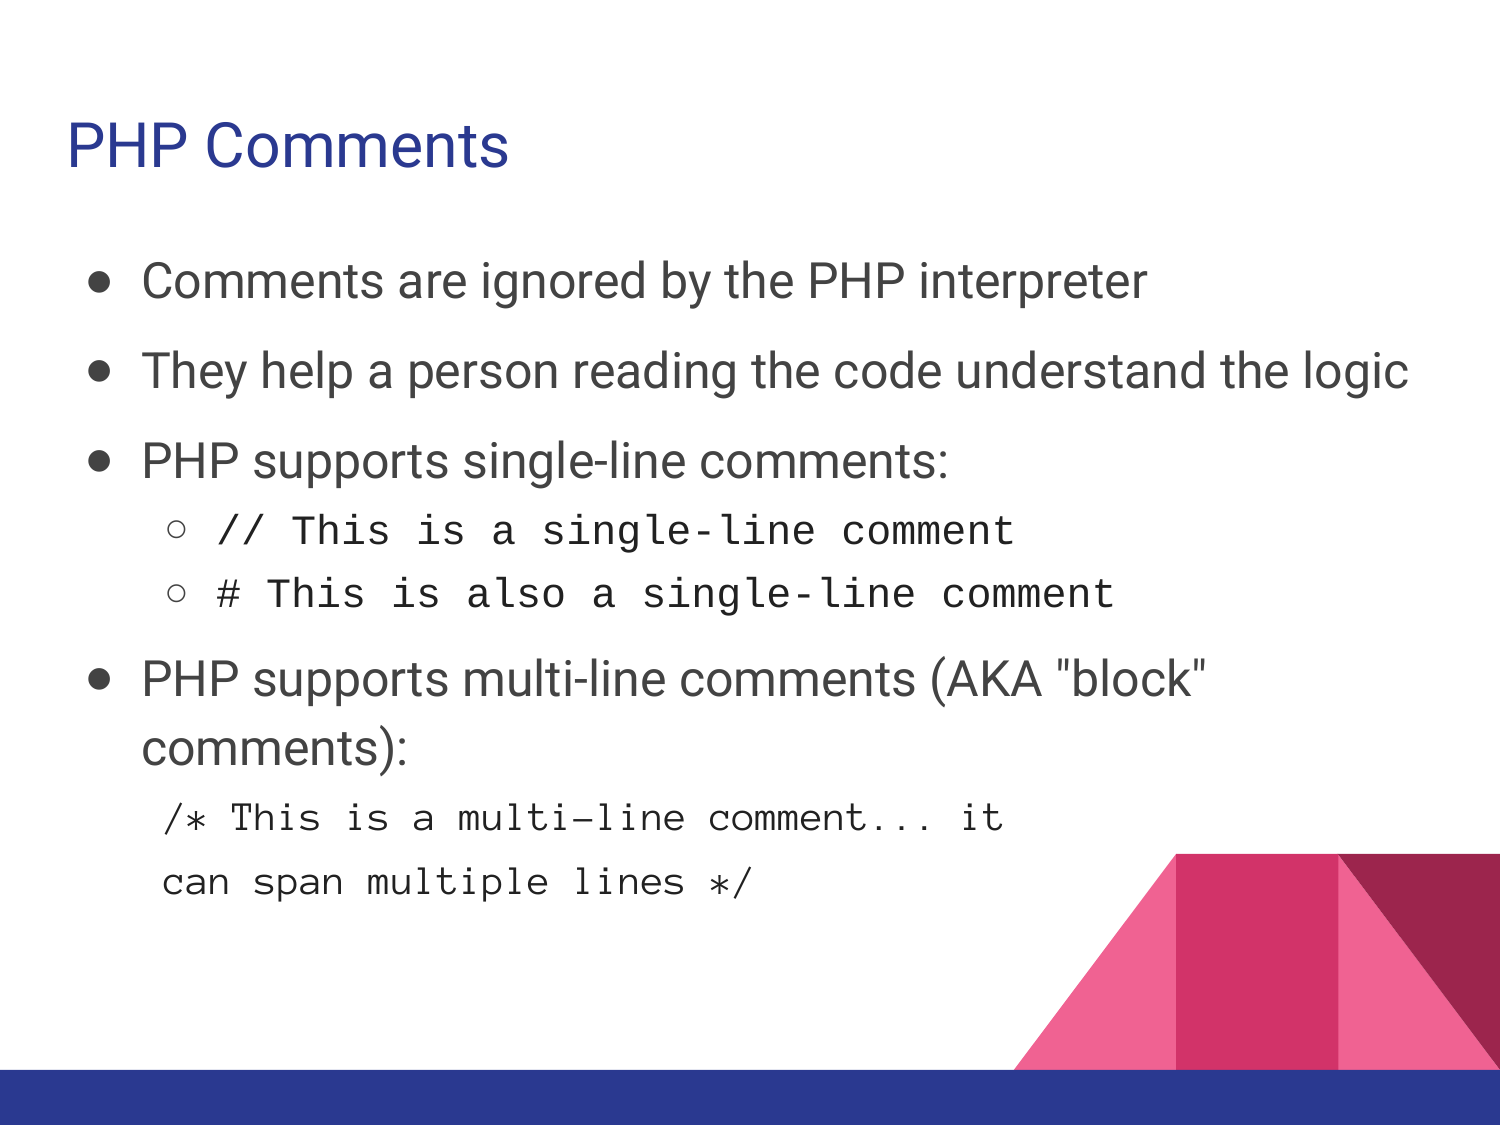

# PHP Comments
Comments are ignored by the PHP interpreter
They help a person reading the code understand the logic
PHP supports single-line comments:
// This is a single-line comment
# This is also a single-line comment
PHP supports multi-line comments (AKA "block" comments):
/* This is a multi-line comment... it
can span multiple lines */